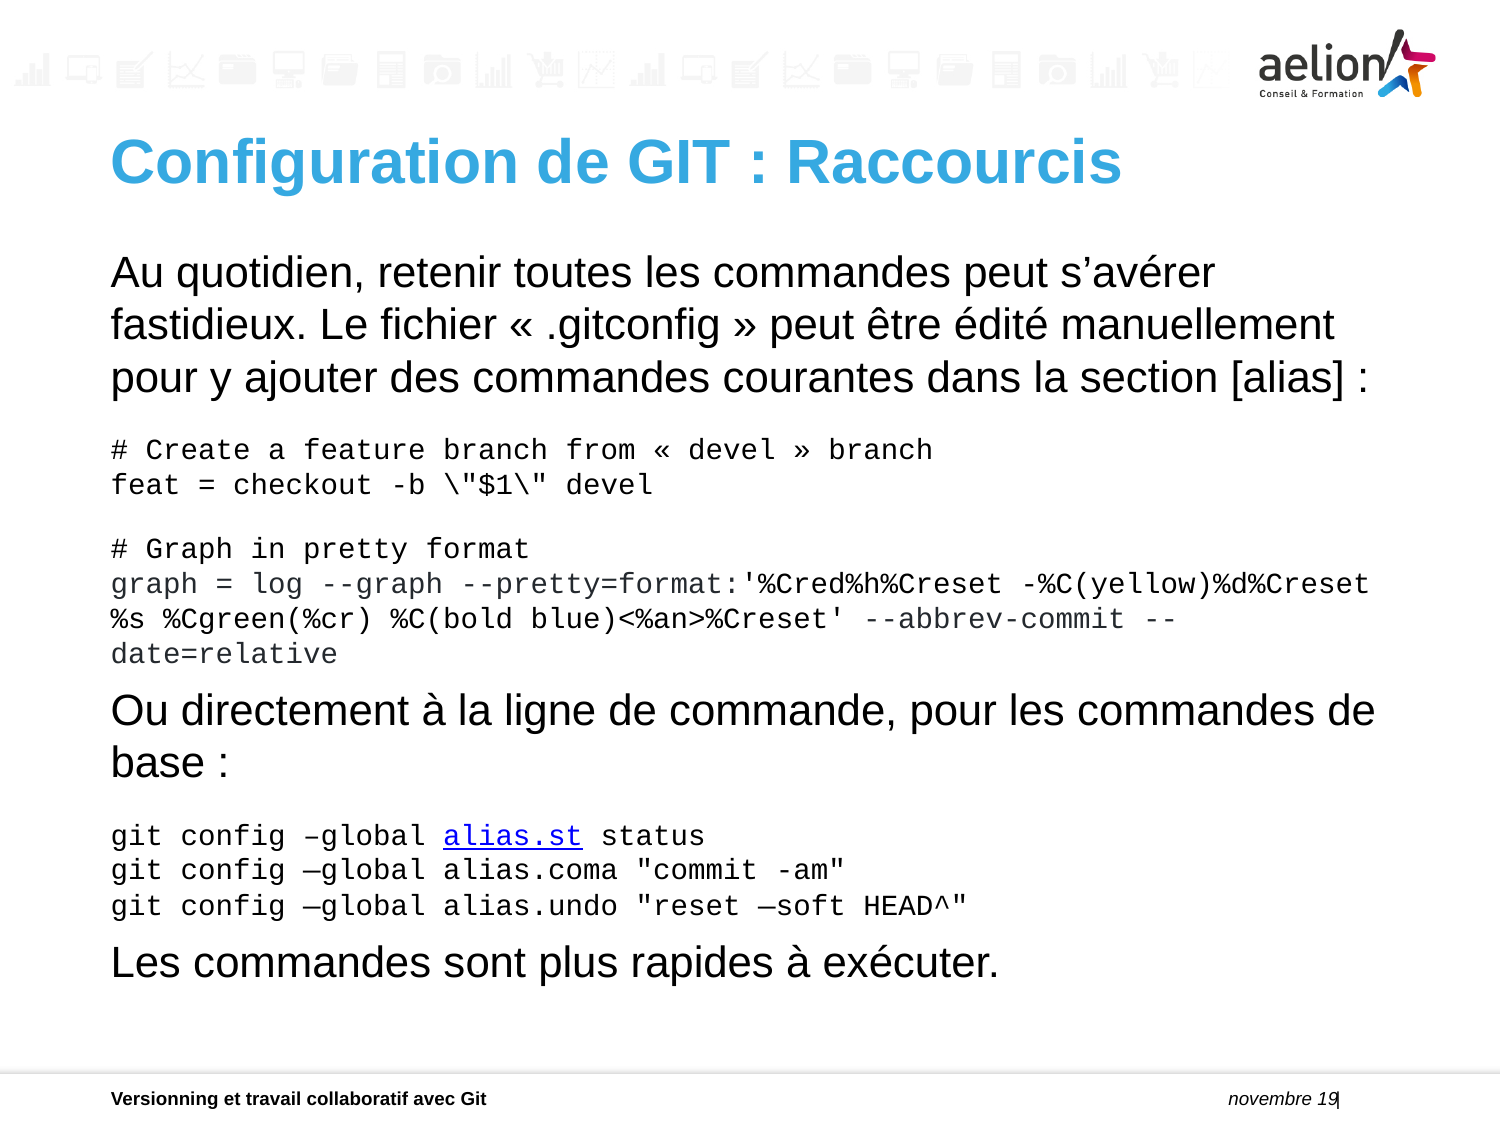

Configuration de GIT : Raccourcis
Au quotidien, retenir toutes les commandes peut s’avérer fastidieux. Le fichier « .gitconfig » peut être édité manuellement pour y ajouter des commandes courantes dans la section [alias] :
# Create a feature branch from « devel » branch feat = checkout -b \"$1\" devel
# Graph in pretty format graph = log --graph --pretty=format:'%Cred%h%Creset -%C(yellow)%d%Creset %s %Cgreen(%cr) %C(bold blue)<%an>%Creset' --abbrev-commit --date=relative
Ou directement à la ligne de commande, pour les commandes de base :
git config –global alias.st status
git config —global alias.coma "commit -am"
git config —global alias.undo "reset —soft HEAD^"
Les commandes sont plus rapides à exécuter.

Versionning et travail collaboratif avec Git
novembre 19